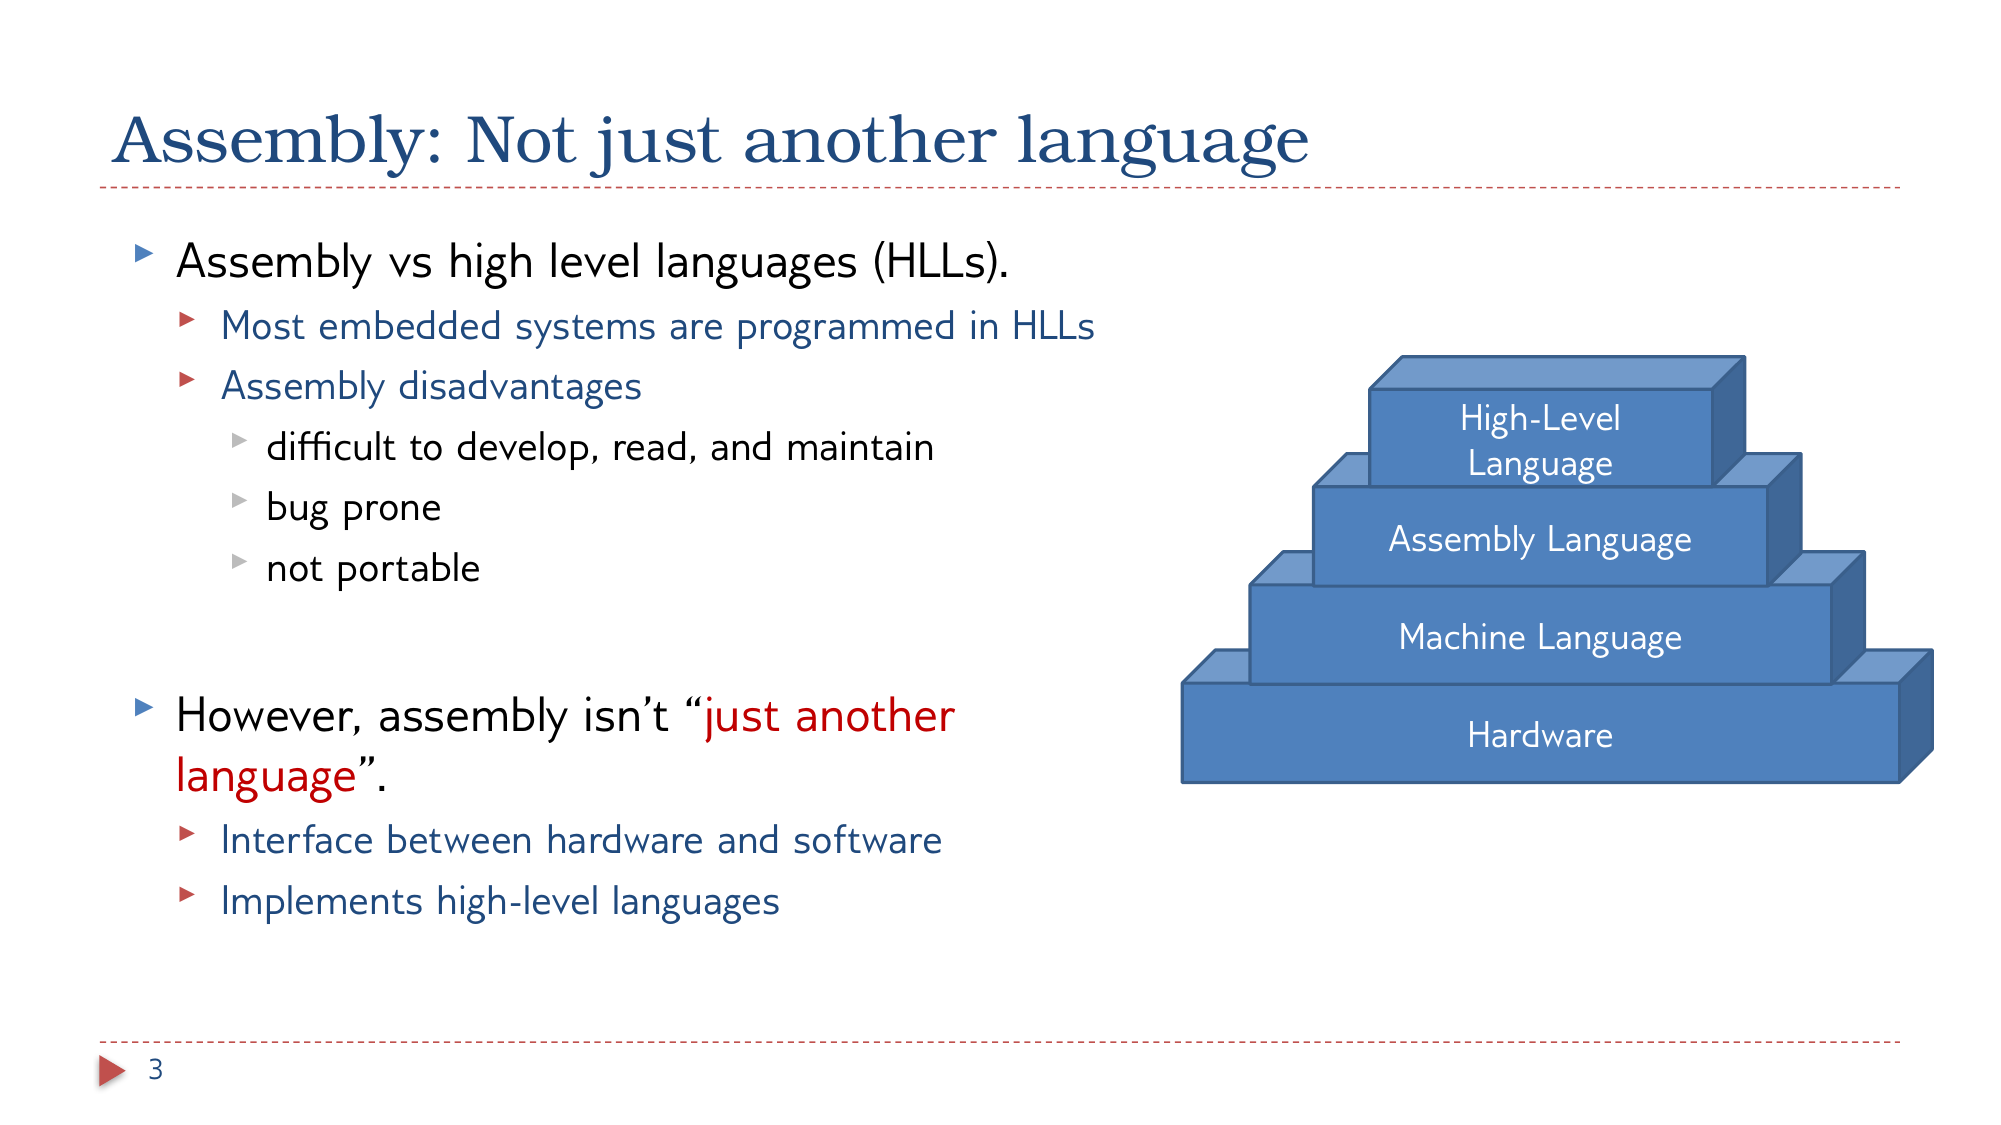

# Assembly: Not just another language
Assembly vs high level languages (HLLs).
Most embedded systems are programmed in HLLs
Assembly disadvantages
difficult to develop, read, and maintain
bug prone
not portable

However, assembly isn’t “just another language”.
Interface between hardware and software
Implements high-level languages
High-Level Language
Assembly Language
Machine Language
Hardware
3